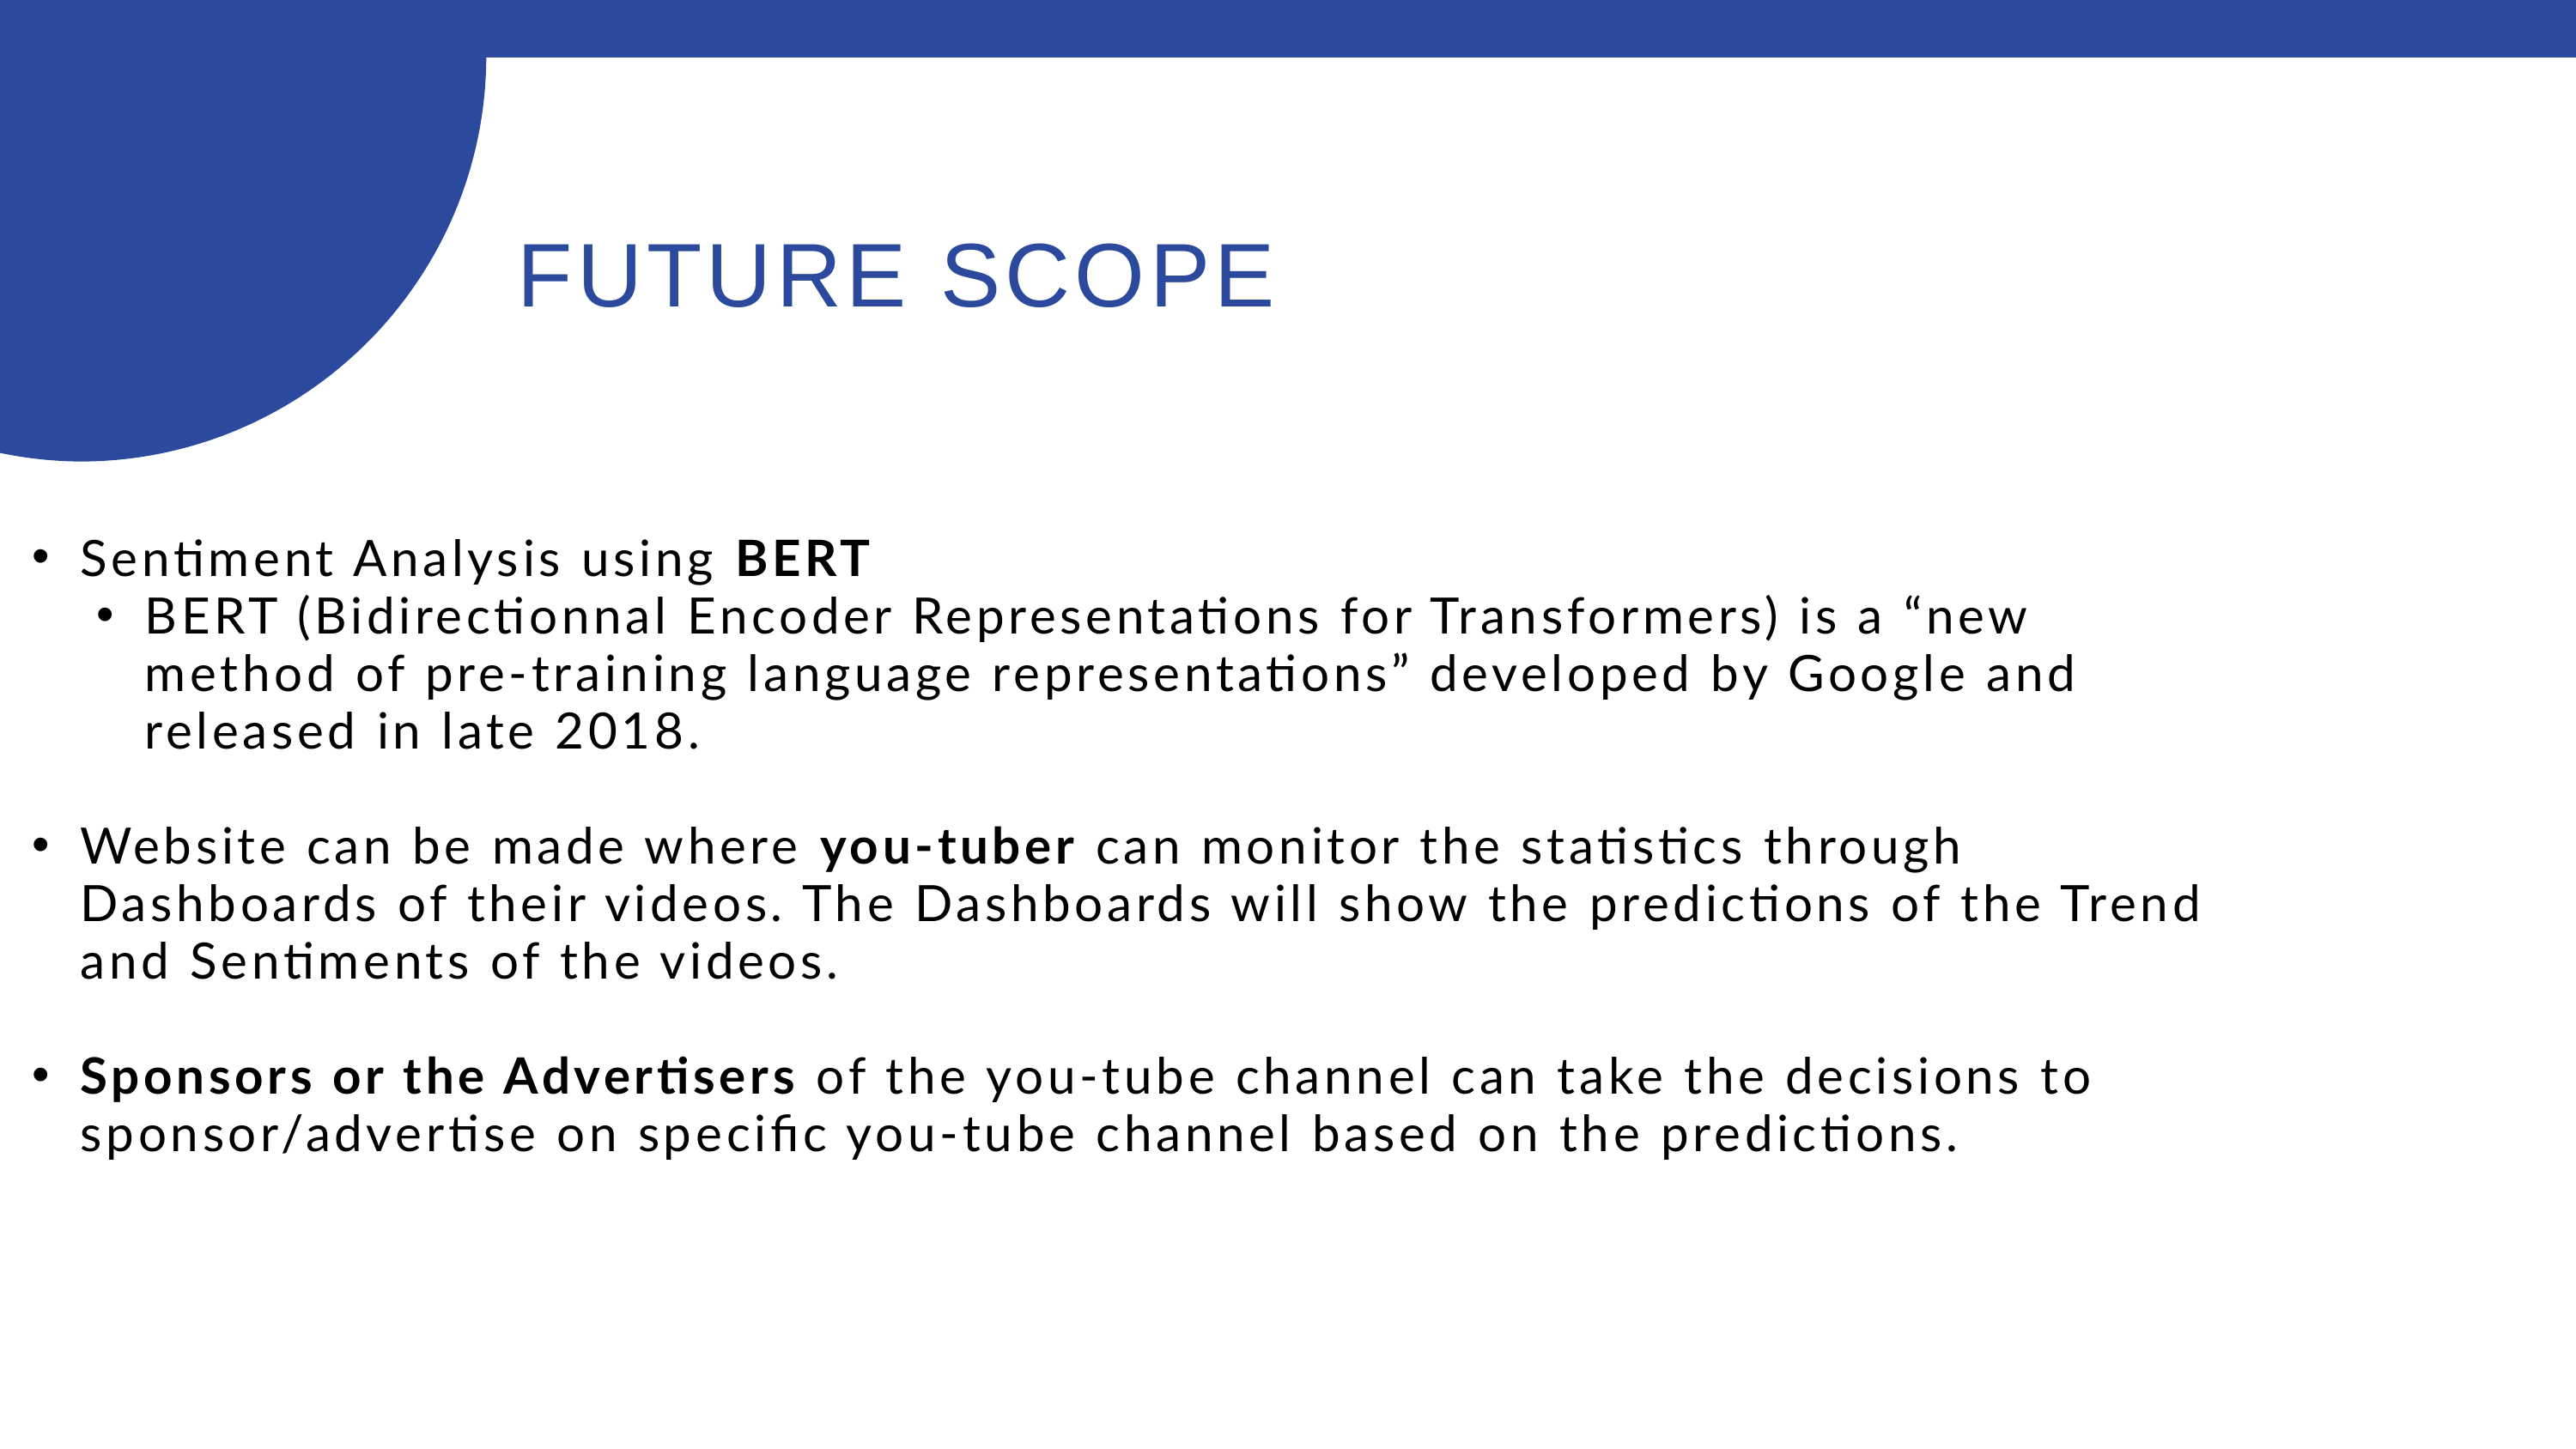

FUTURE SCOPE

Sentiment Analysis using BERT
BERT (Bidirectionnal Encoder Representations for Transformers) is a “new method of pre-training language representations” developed by Google and released in late 2018.

Website can be made where you-tuber can monitor the statistics through Dashboards of their videos. The Dashboards will show the predictions of the Trend and Sentiments of the videos.

Sponsors or the Advertisers of the you-tube channel can take the decisions to sponsor/advertise on specific you-tube channel based on the predictions.